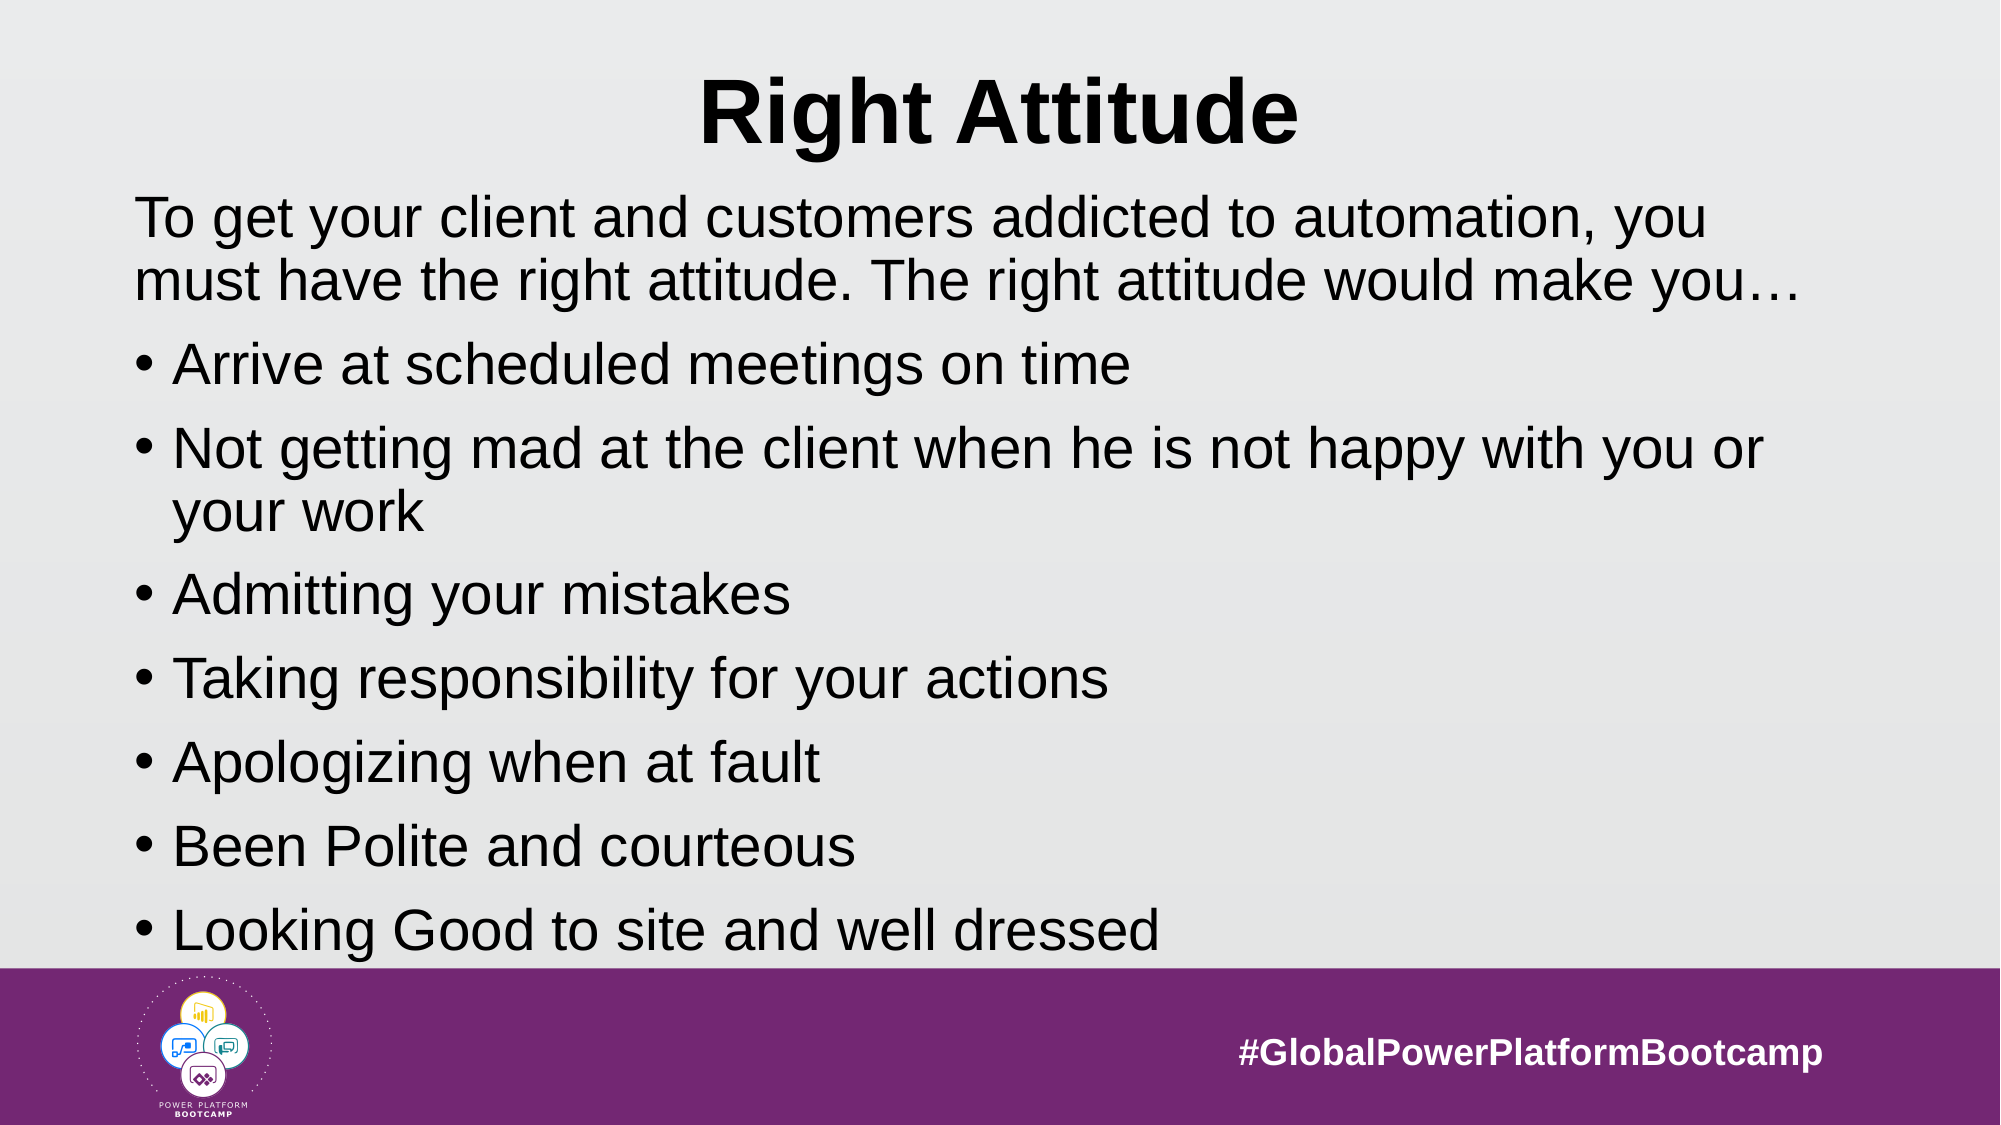

# Right Attitude
To get your client and customers addicted to automation, you must have the right attitude. The right attitude would make you…
Arrive at scheduled meetings on time
Not getting mad at the client when he is not happy with you or your work
Admitting your mistakes
Taking responsibility for your actions
Apologizing when at fault
Been Polite and courteous
Looking Good to site and well dressed